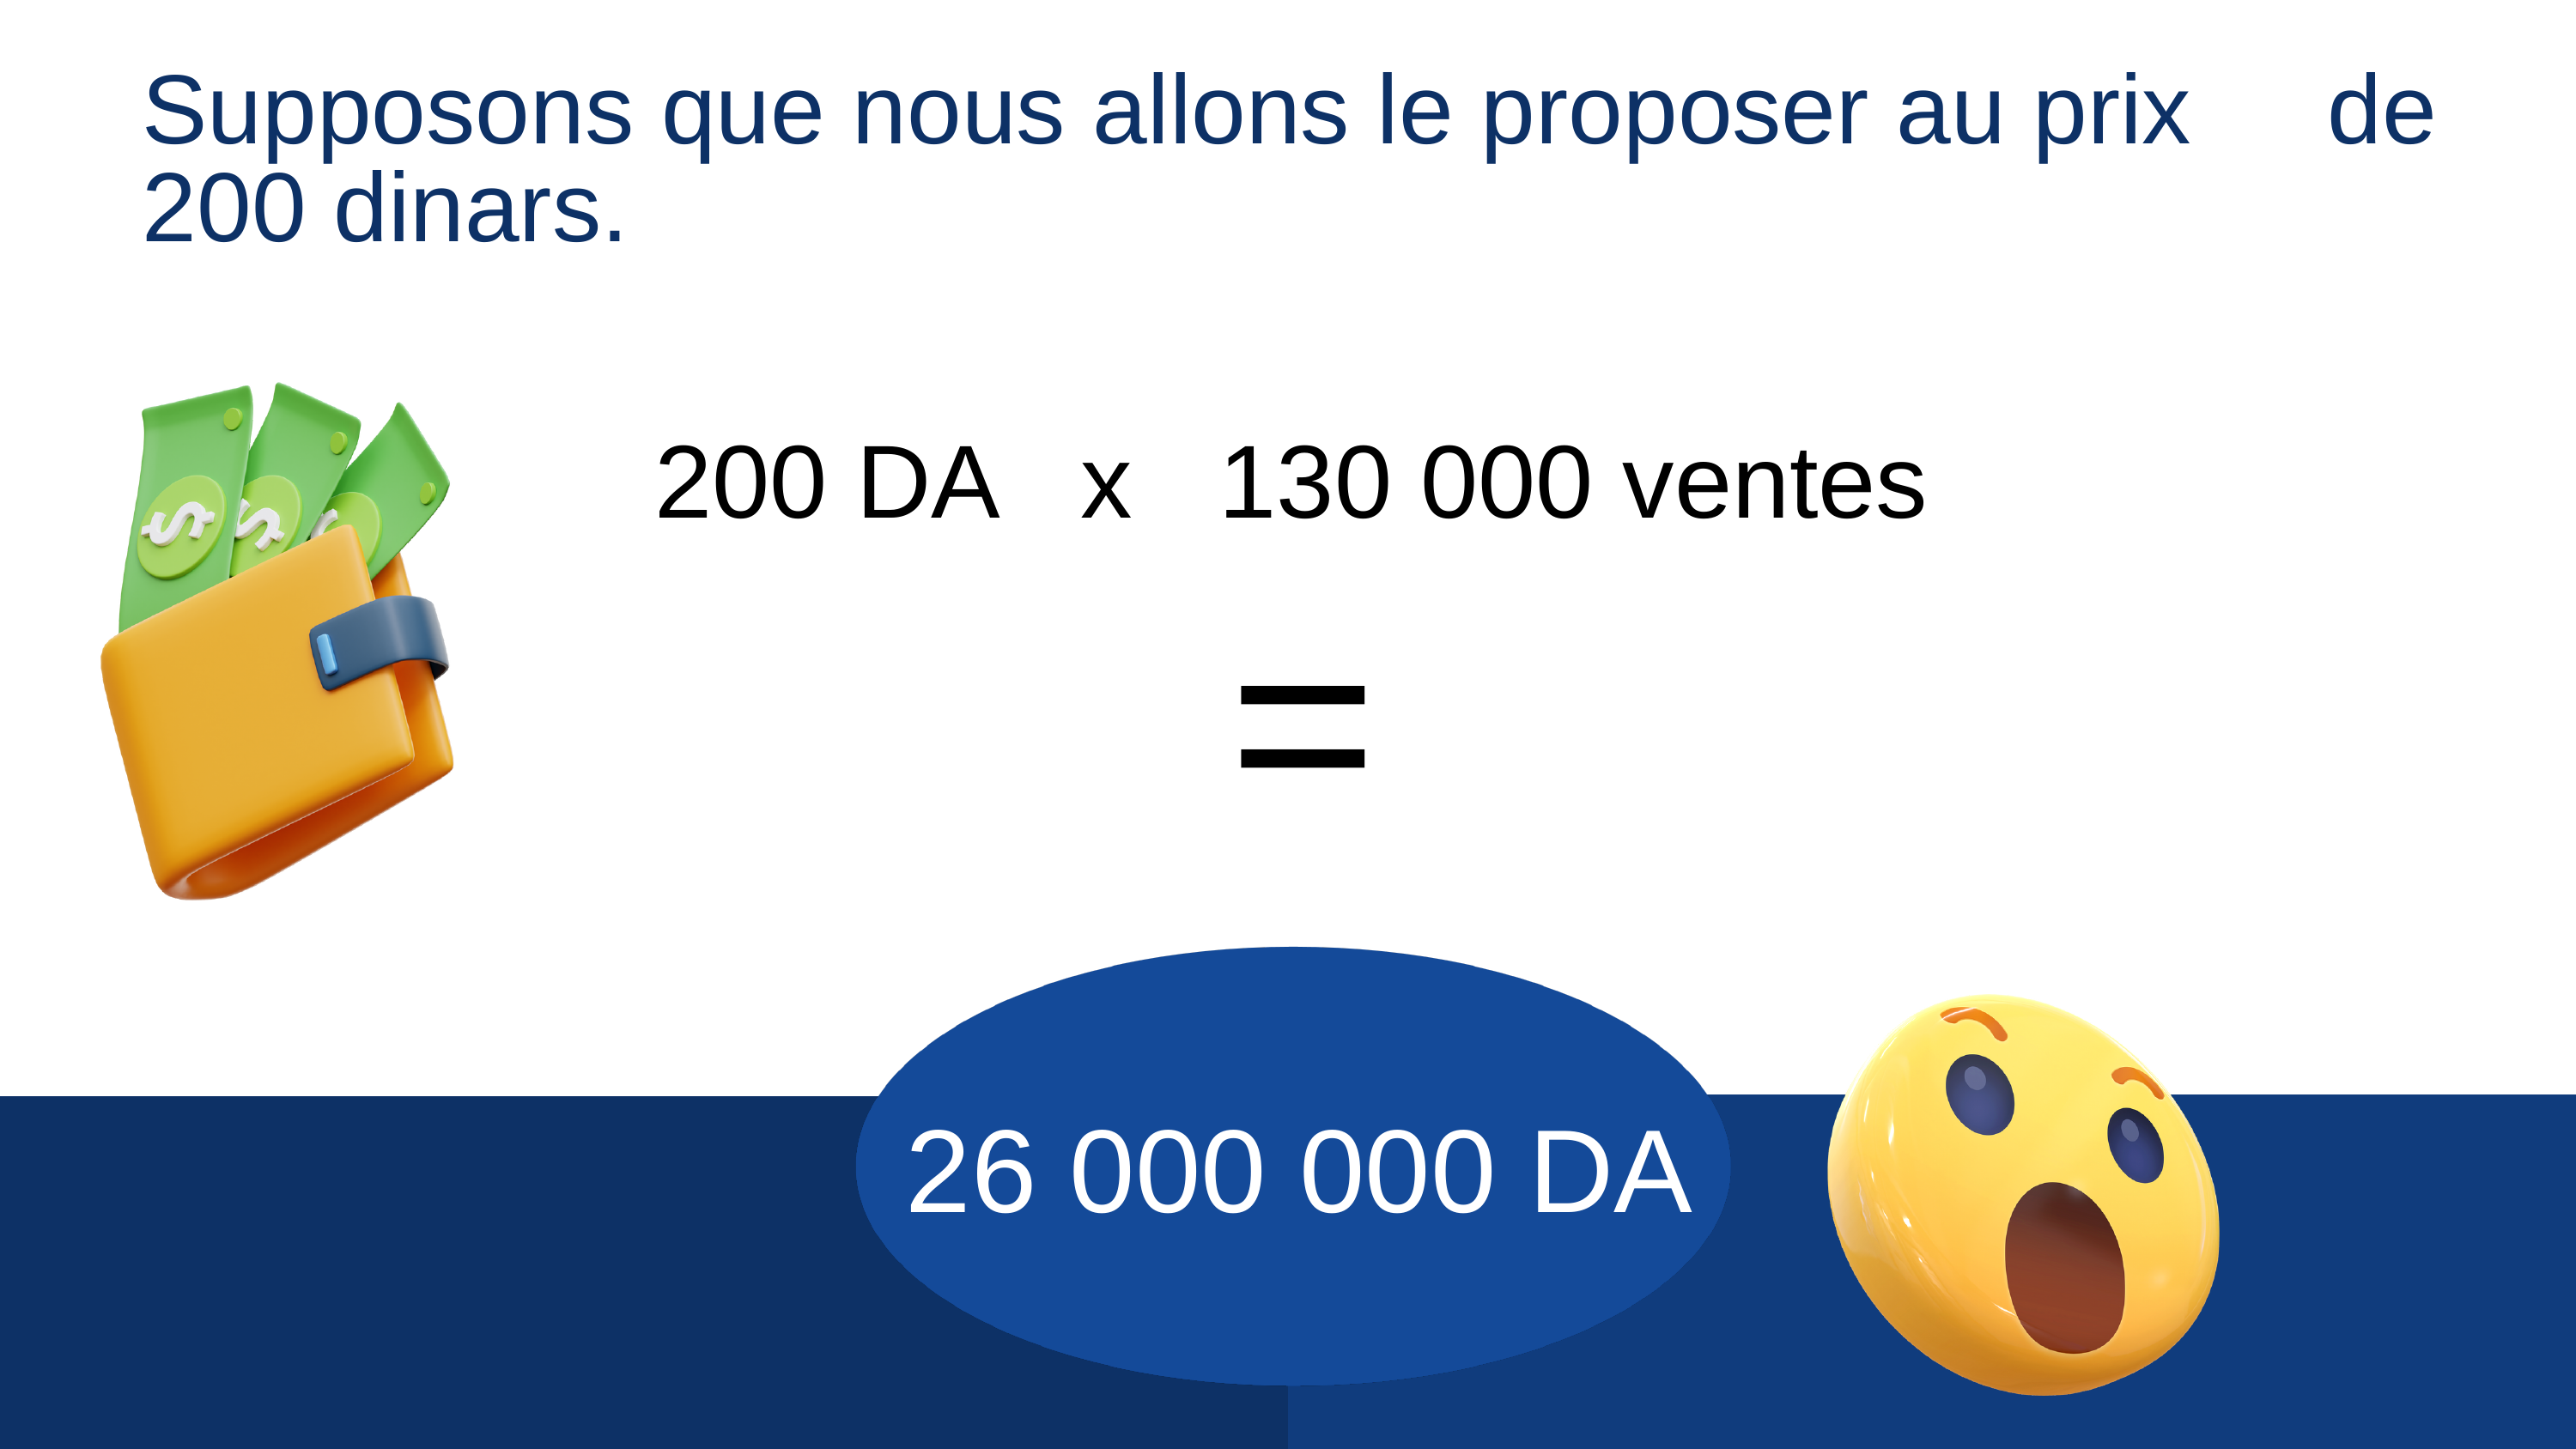

Supposons que nous allons le proposer au prix     de 200 dinars.

200 DA   x   130 000 ventes
=

26 000 000 DA